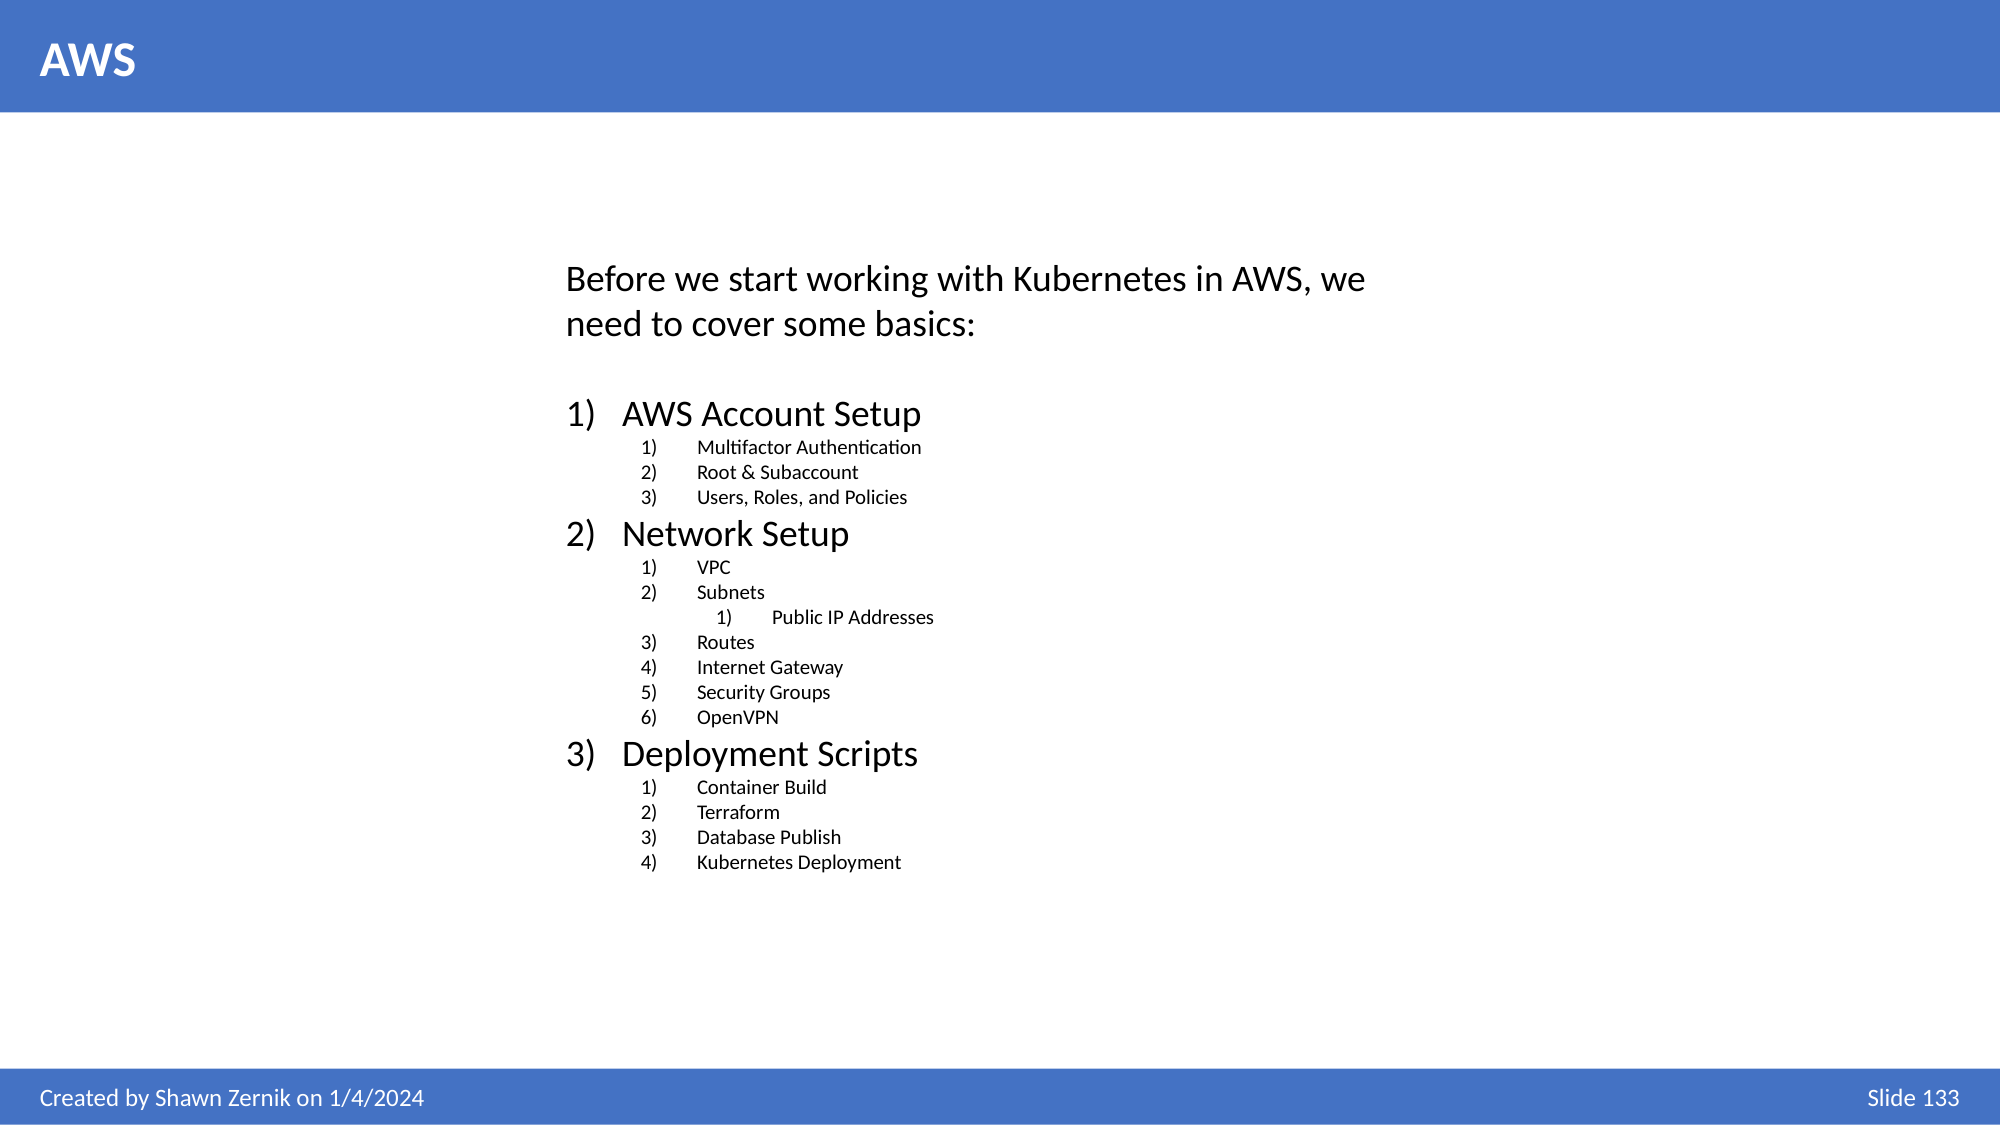

AWS
Before we start working with Kubernetes in AWS, we need to cover some basics:

AWS Account Setup
Multifactor Authentication
Root & Subaccount
Users, Roles, and Policies
Network Setup
VPC
Subnets
Public IP Addresses
Routes
Internet Gateway
Security Groups
OpenVPN
Deployment Scripts
Container Build
Terraform
Database Publish
Kubernetes Deployment

Created by Shawn Zernik on 1/4/2024
Slide 133